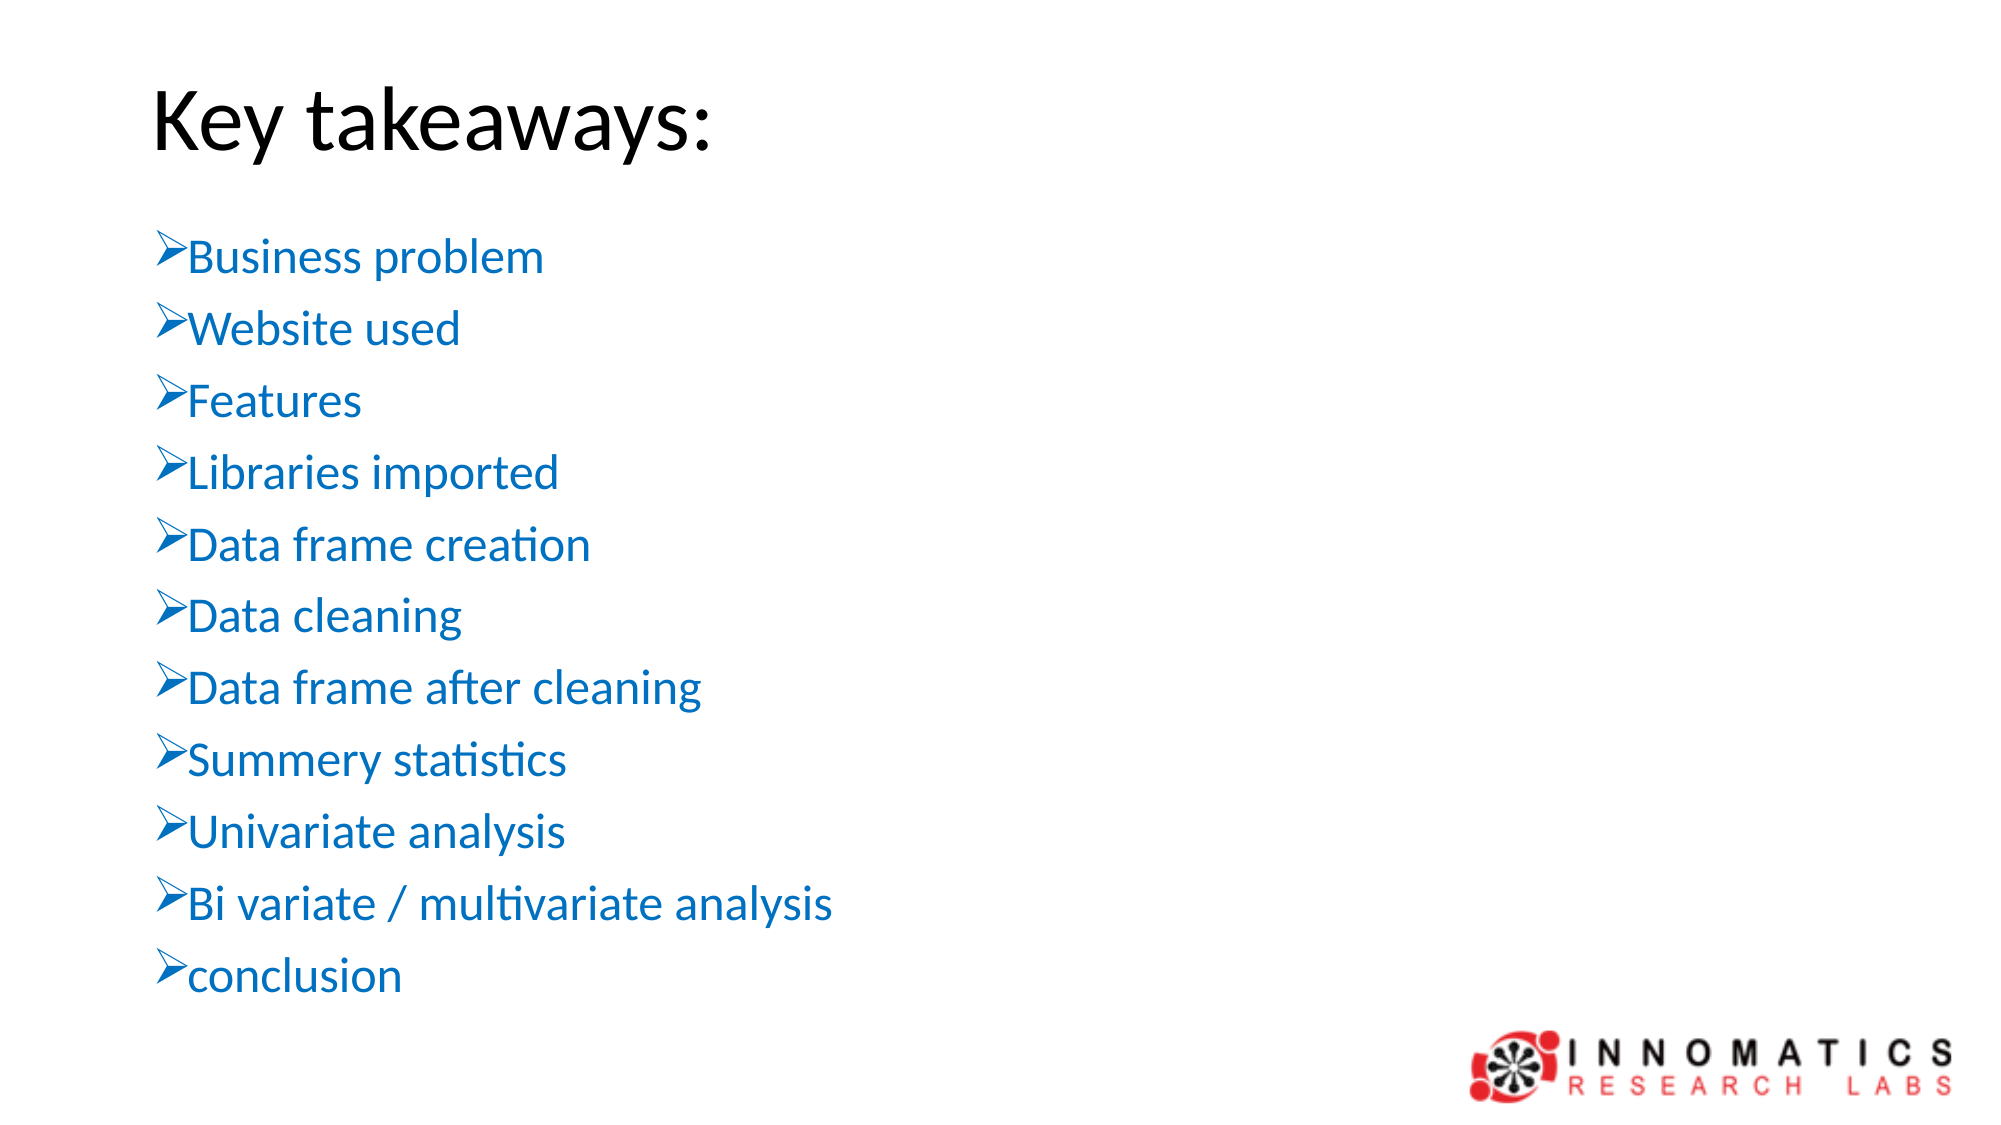

# Key takeaways:
Business problem
Website used
Features
Libraries imported
Data frame creation
Data cleaning
Data frame after cleaning
Summery statistics
Univariate analysis
Bi variate / multivariate analysis
conclusion